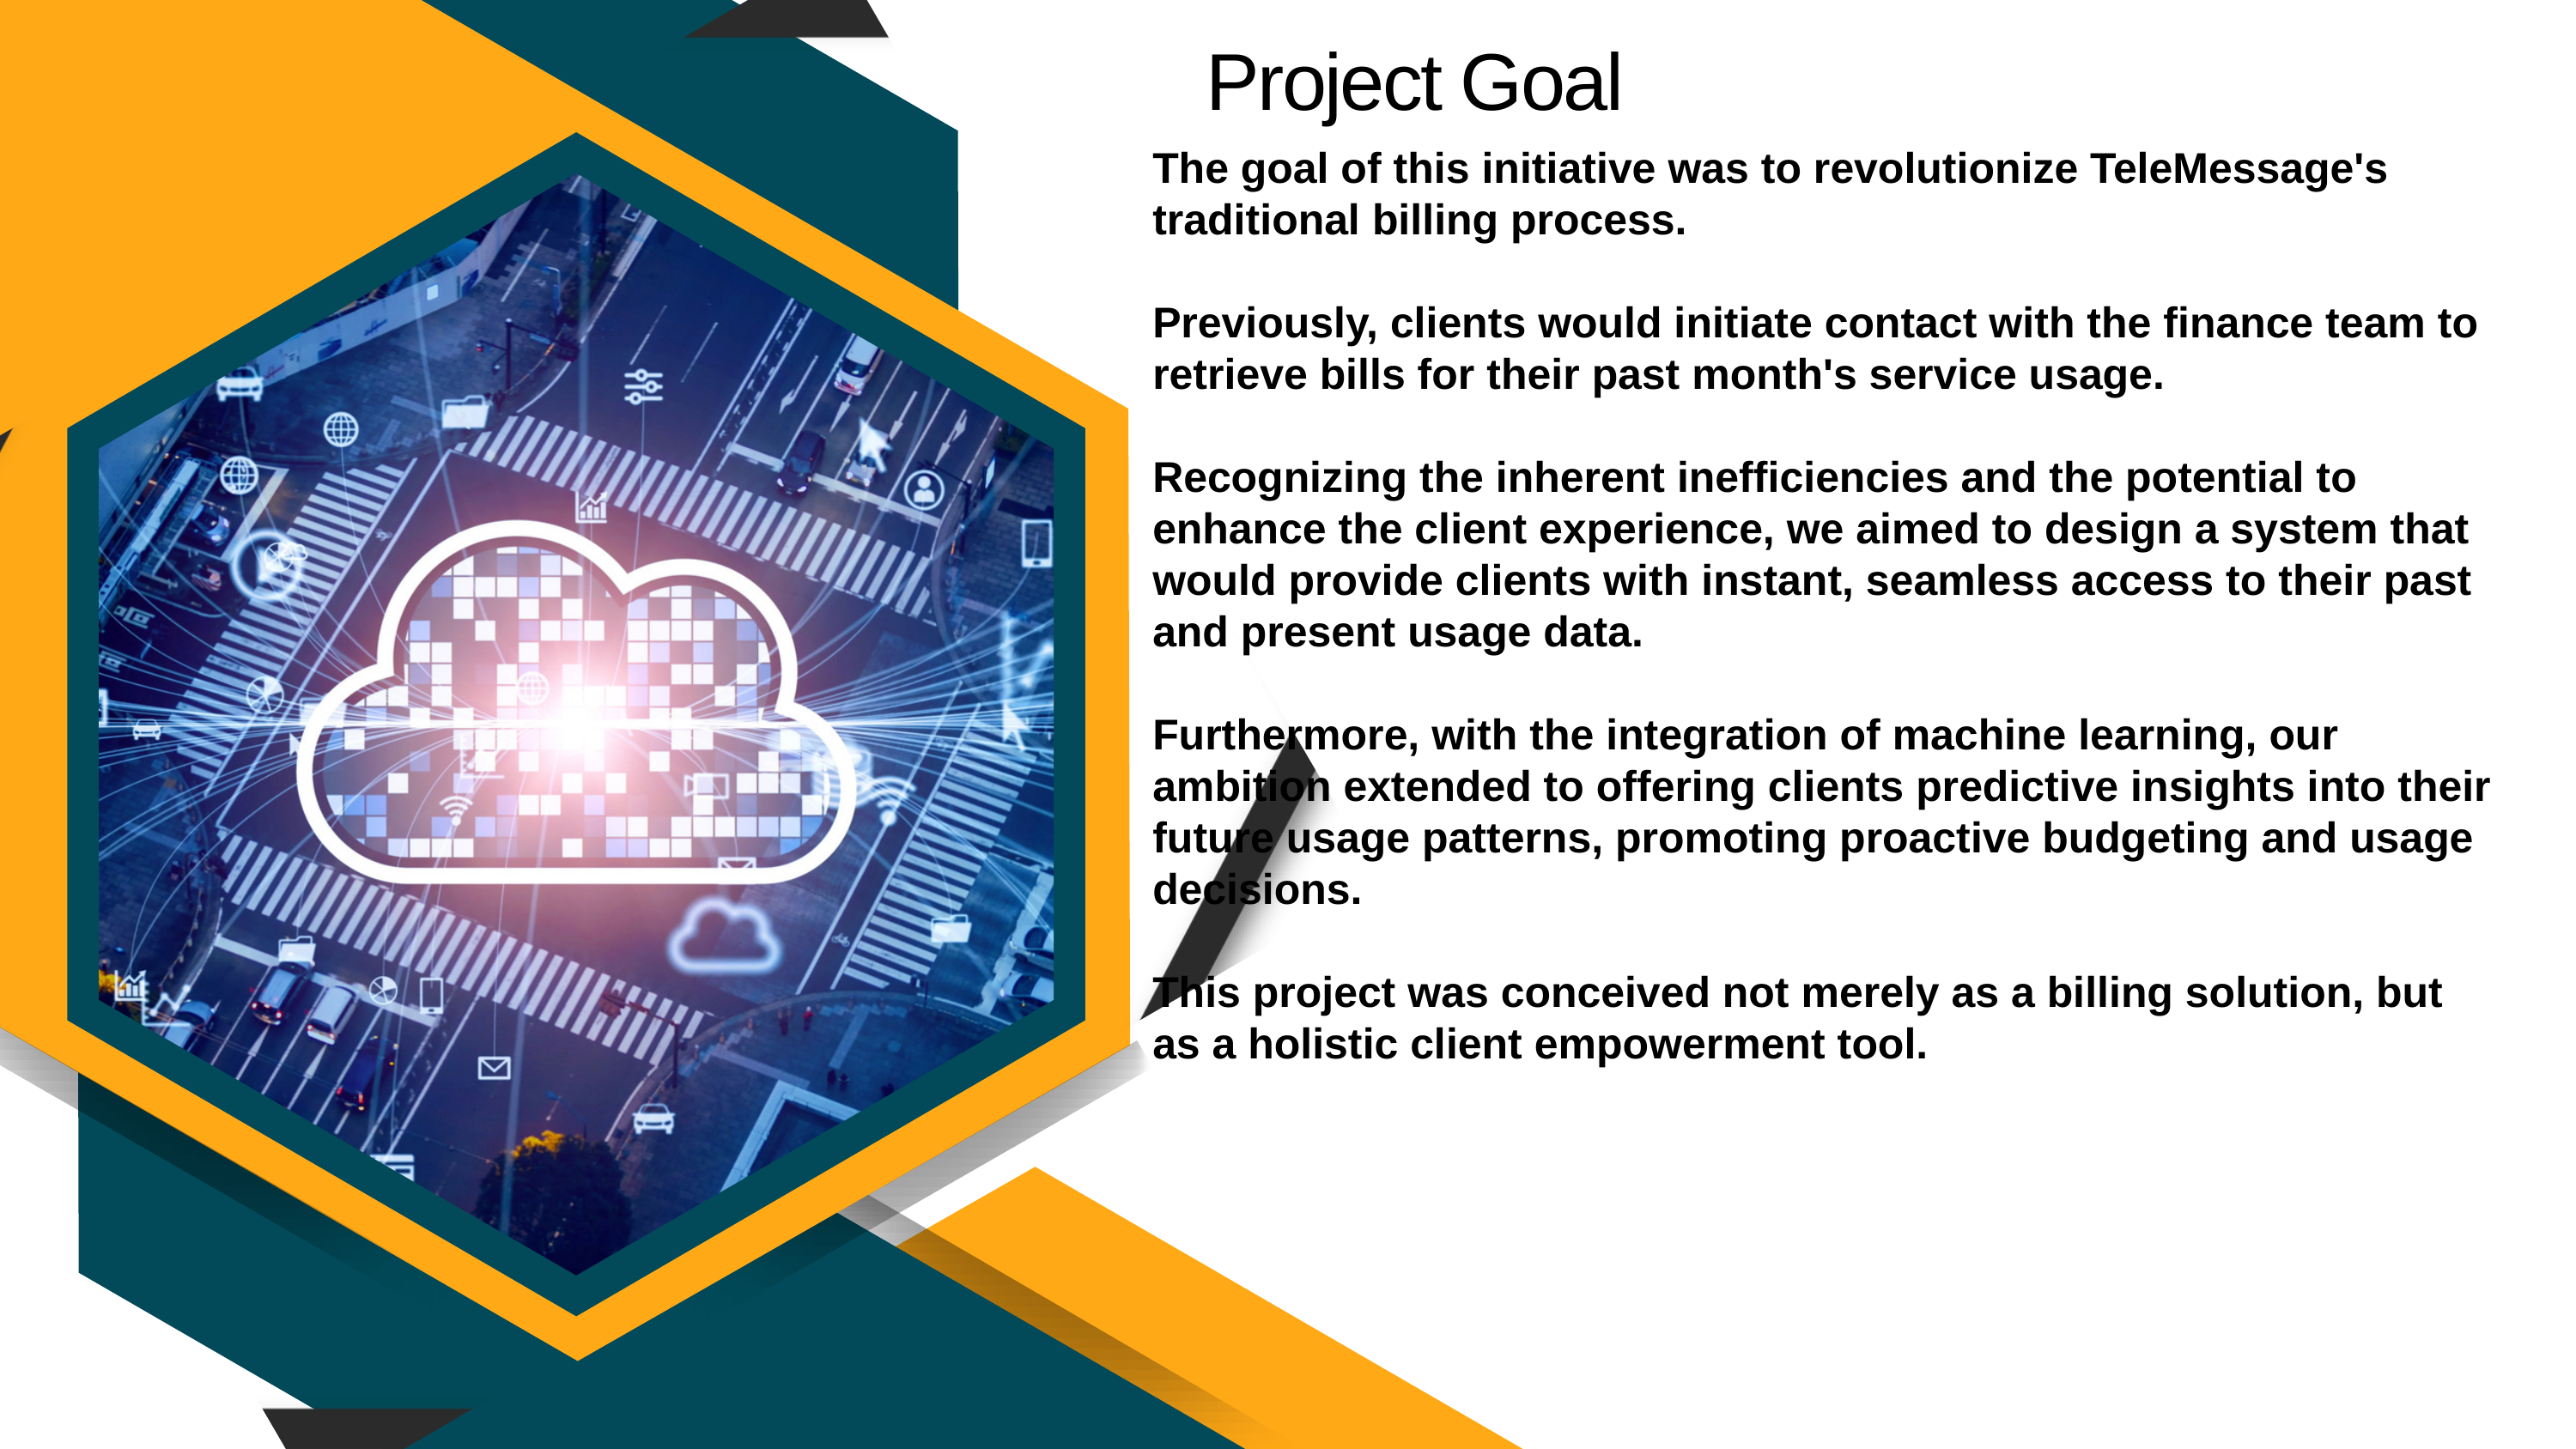

Project Goal

The goal of this initiative was to revolutionize TeleMessage's traditional billing process.
Previously, clients would initiate contact with the finance team to retrieve bills for their past month's service usage.
Recognizing the inherent inefficiencies and the potential to enhance the client experience, we aimed to design a system that would provide clients with instant, seamless access to their past and present usage data.
Furthermore, with the integration of machine learning, our ambition extended to offering clients predictive insights into their future usage patterns, promoting proactive budgeting and usage decisions.
This project was conceived not merely as a billing solution, but as a holistic client empowerment tool.